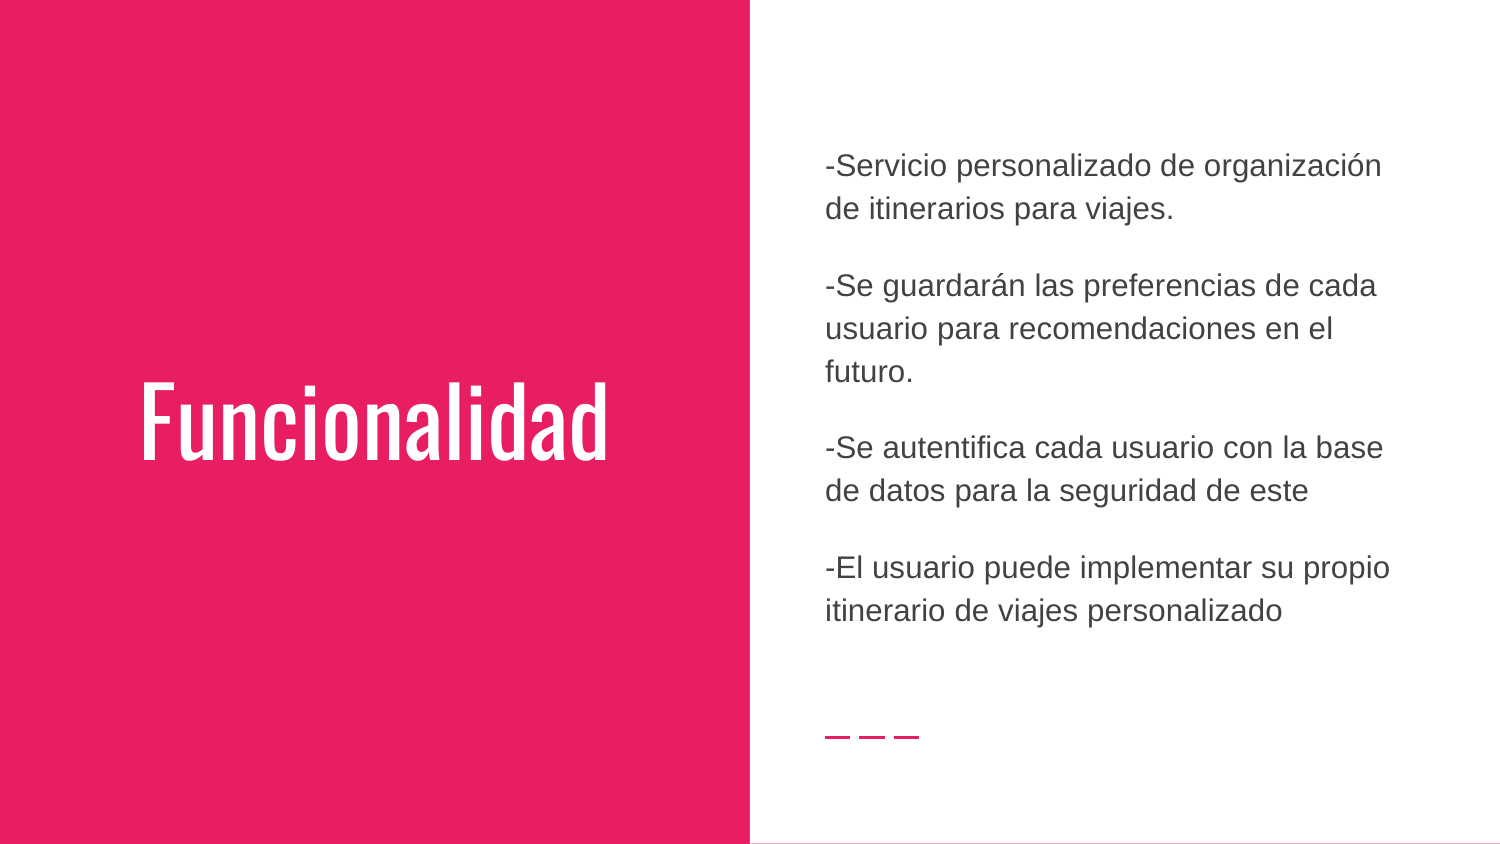

-Servicio personalizado de organización de itinerarios para viajes.
-Se guardarán las preferencias de cada usuario para recomendaciones en el futuro.
-Se autentifica cada usuario con la base de datos para la seguridad de este
-El usuario puede implementar su propio itinerario de viajes personalizado

# Funcionalidad